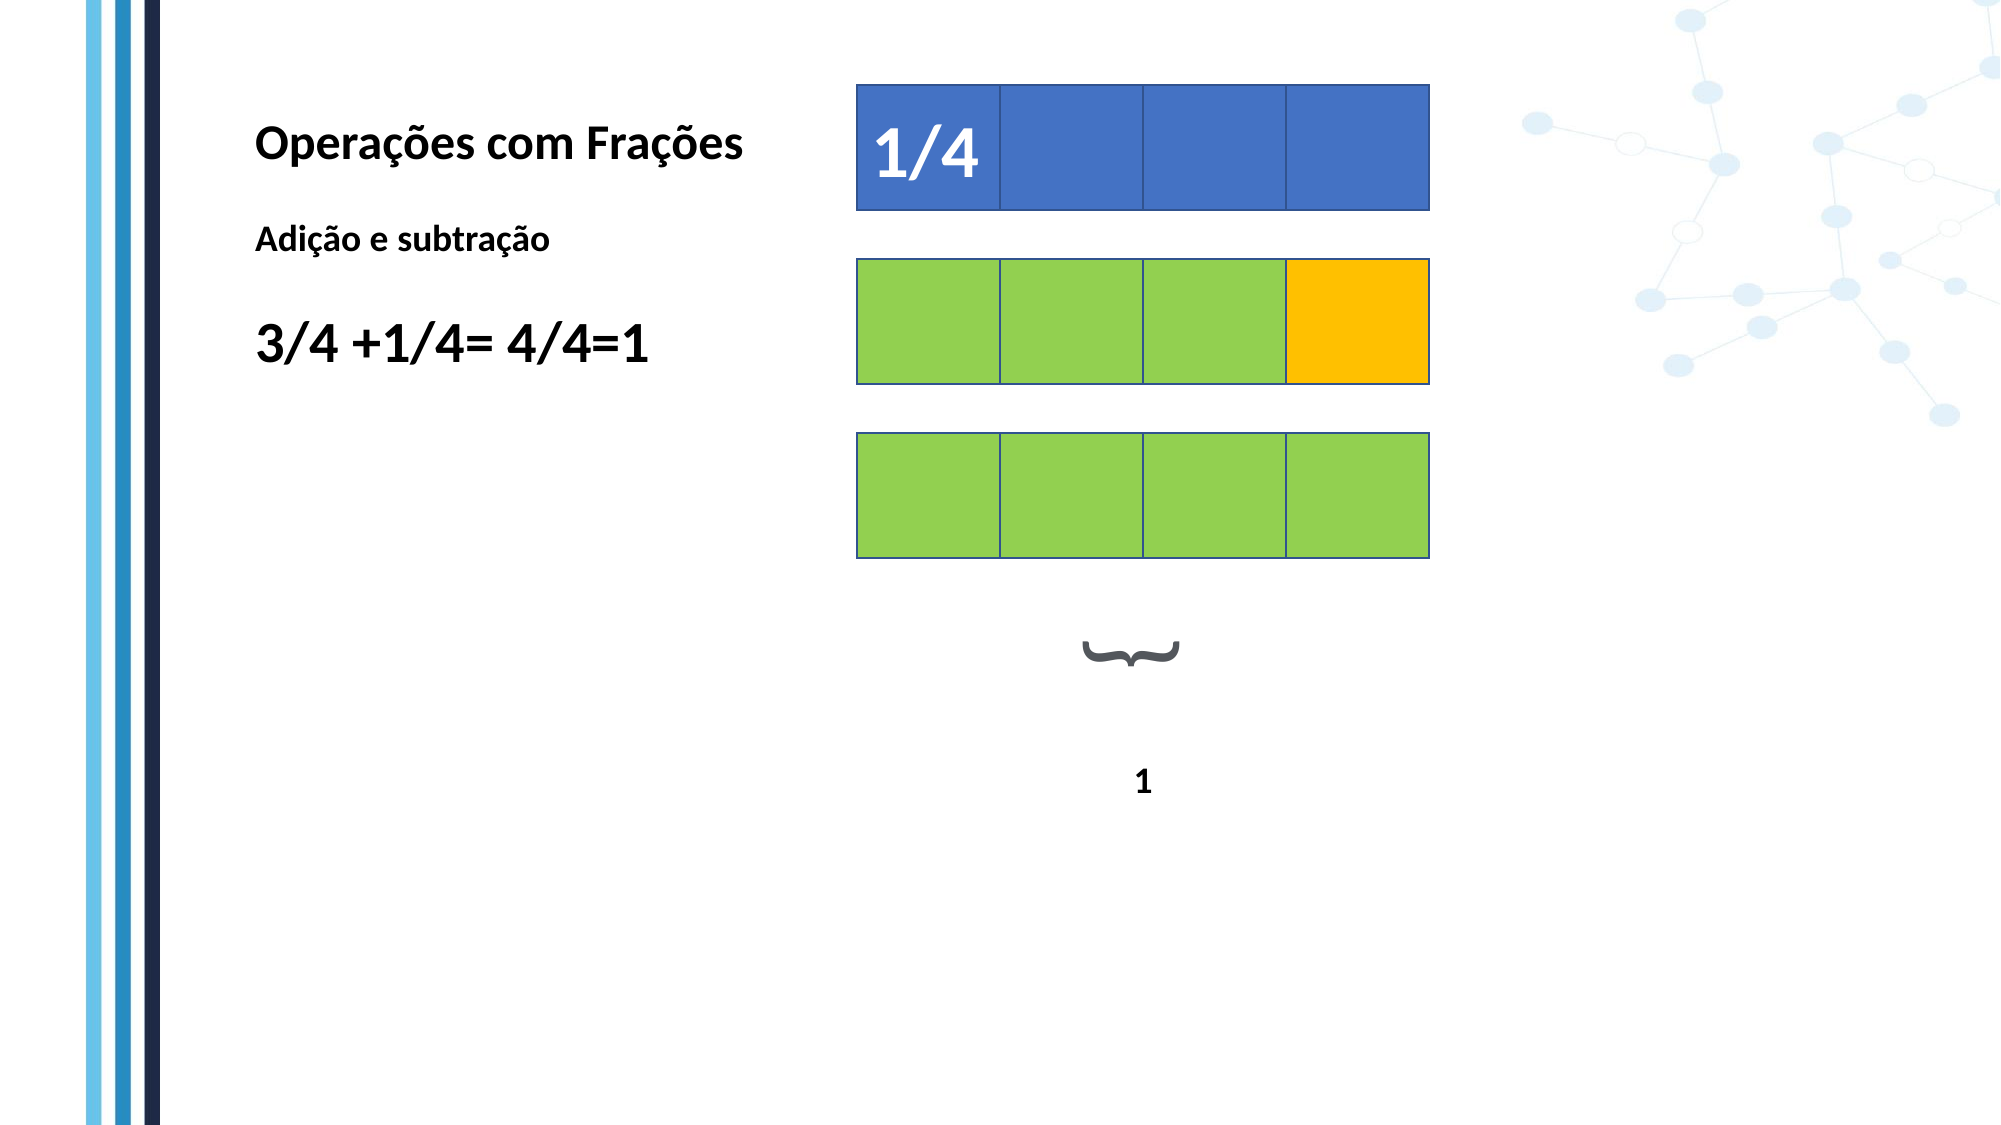

}
1
1/4
Operações com Frações

Adição e subtração

3/4 +1/4= 4/4=1